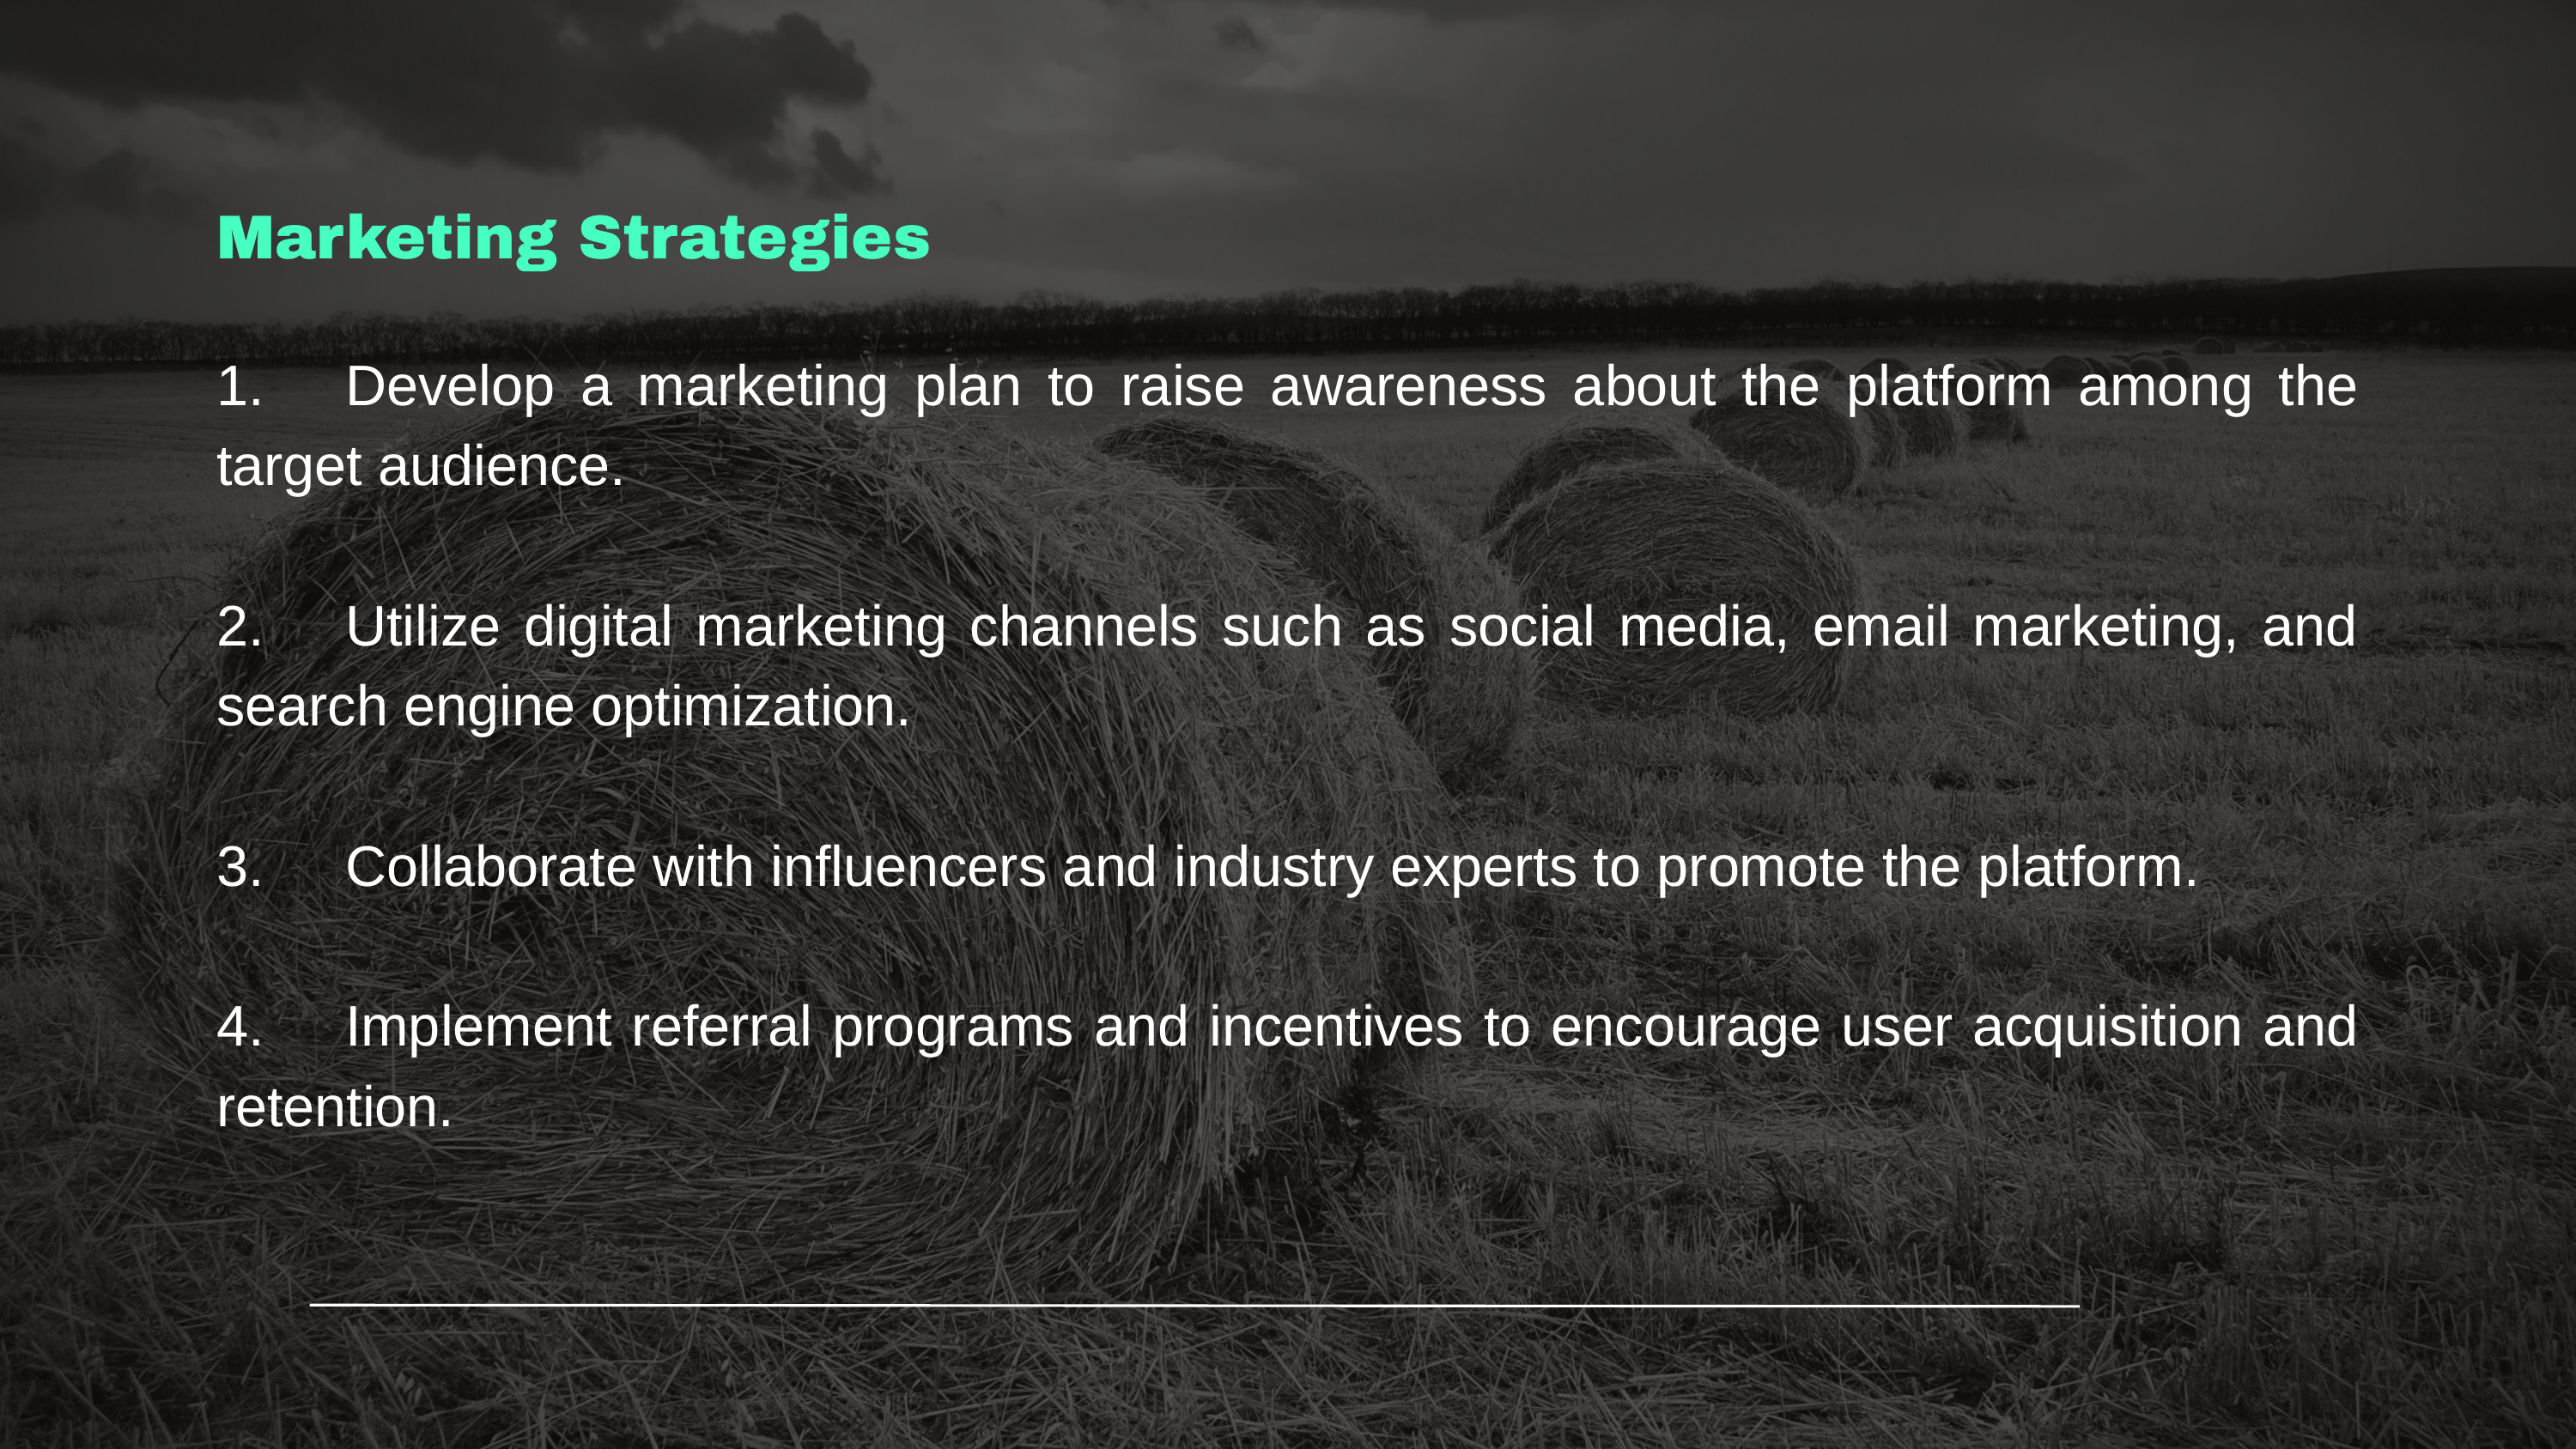

Marketing Strategies
1.	Develop a marketing plan to raise awareness about the platform among the target audience.

2.	Utilize digital marketing channels such as social media, email marketing, and search engine optimization.

3.	Collaborate with influencers and industry experts to promote the platform.

4.	Implement referral programs and incentives to encourage user acquisition and retention.